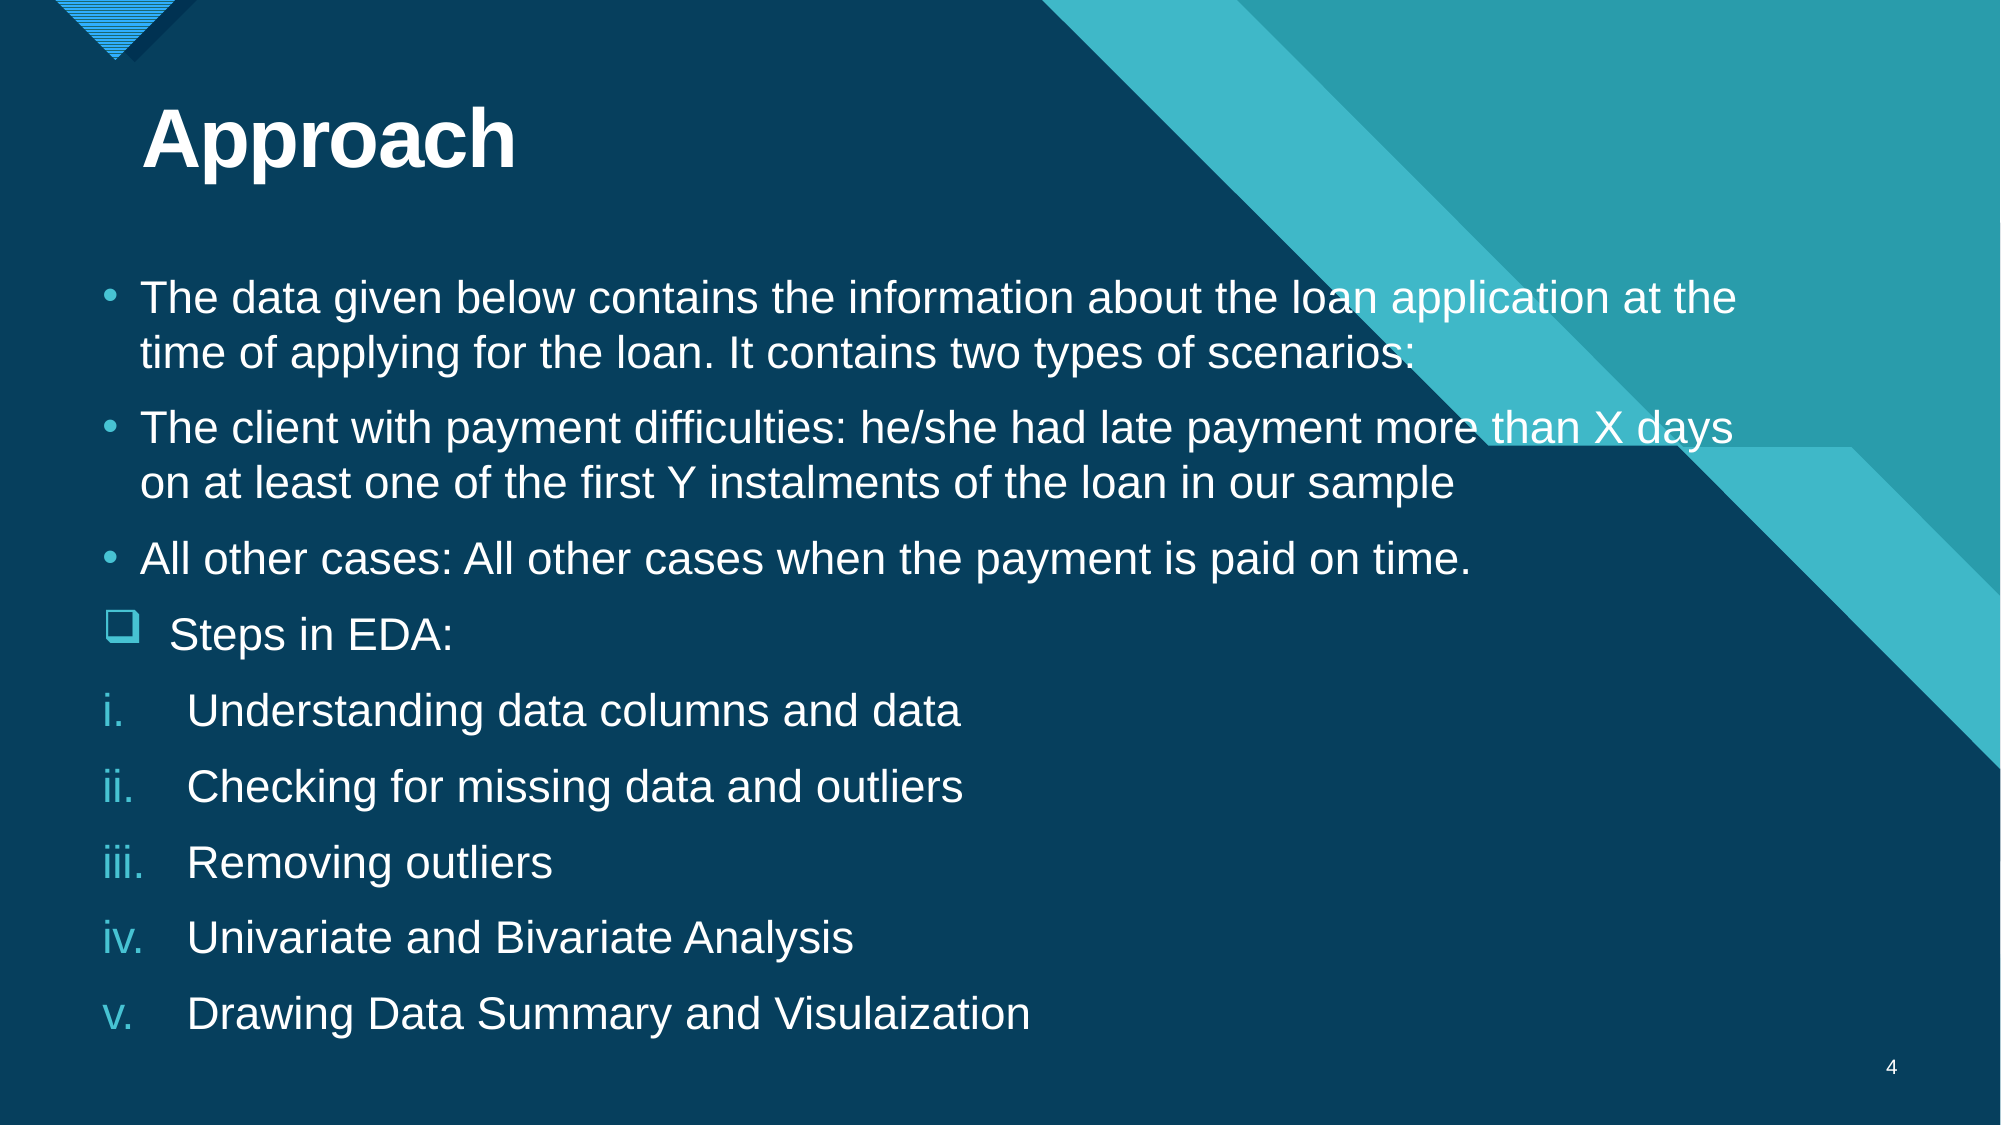

# Approach
The data given below contains the information about the loan application at the time of applying for the loan. It contains two types of scenarios:
The client with payment difficulties: he/she had late payment more than X days on at least one of the first Y instalments of the loan in our sample
All other cases: All other cases when the payment is paid on time.
  Steps in EDA:
Understanding data columns and data
Checking for missing data and outliers
Removing outliers
Univariate and Bivariate Analysis
Drawing Data Summary and Visulaization
4